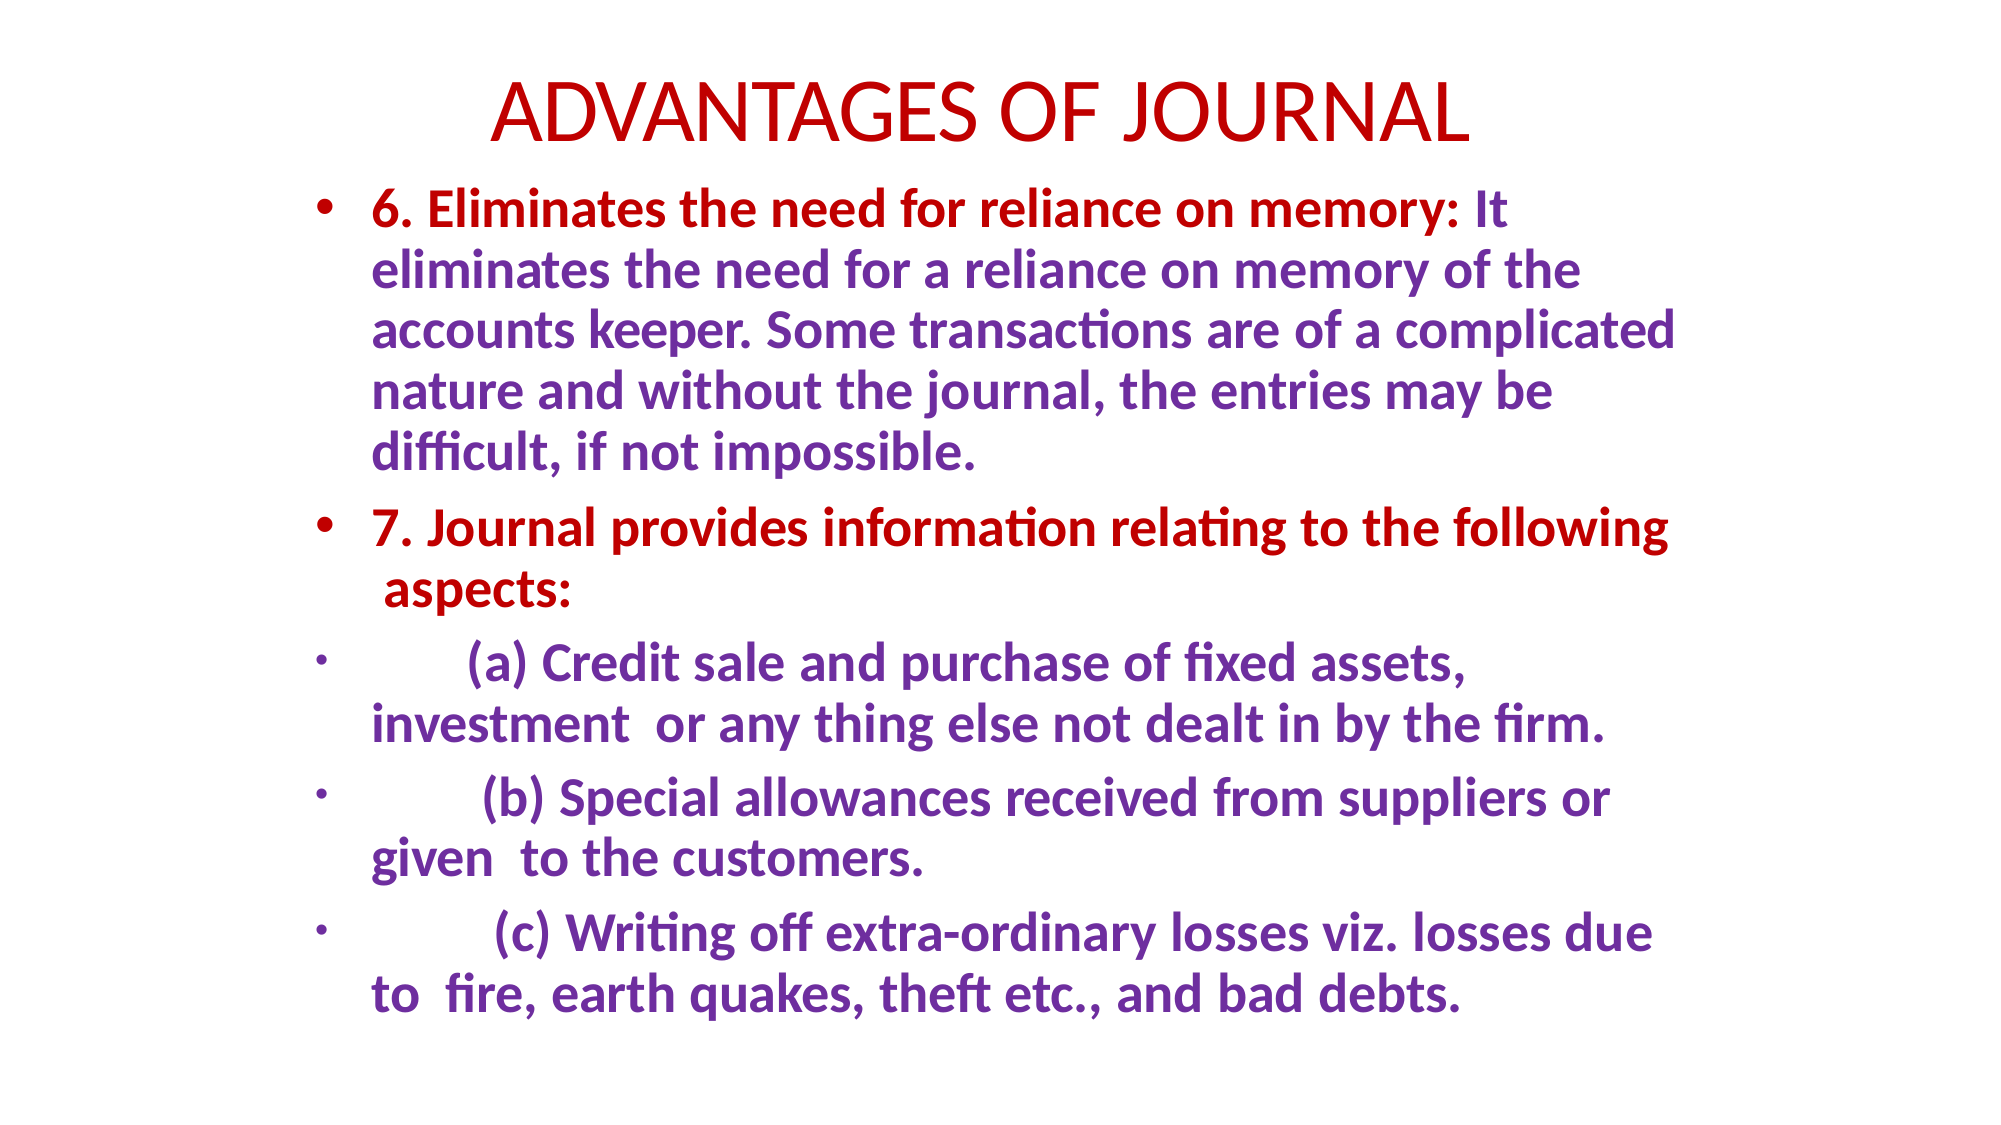

# ADVANTAGES OF JOURNAL
6. Eliminates the need for reliance on memory: It  eliminates the need for a reliance on memory of the  accounts keeper. Some transactions are of a complicated  nature and without the journal, the entries may be  difficult, if not impossible.
7. Journal provides information relating to the following  aspects:
	(a) Credit sale and purchase of fixed assets, investment  or any thing else not dealt in by the firm.
	(b) Special allowances received from suppliers or given  to the customers.
	(c) Writing off extra-ordinary losses viz. losses due to  fire, earth quakes, theft etc., and bad debts.